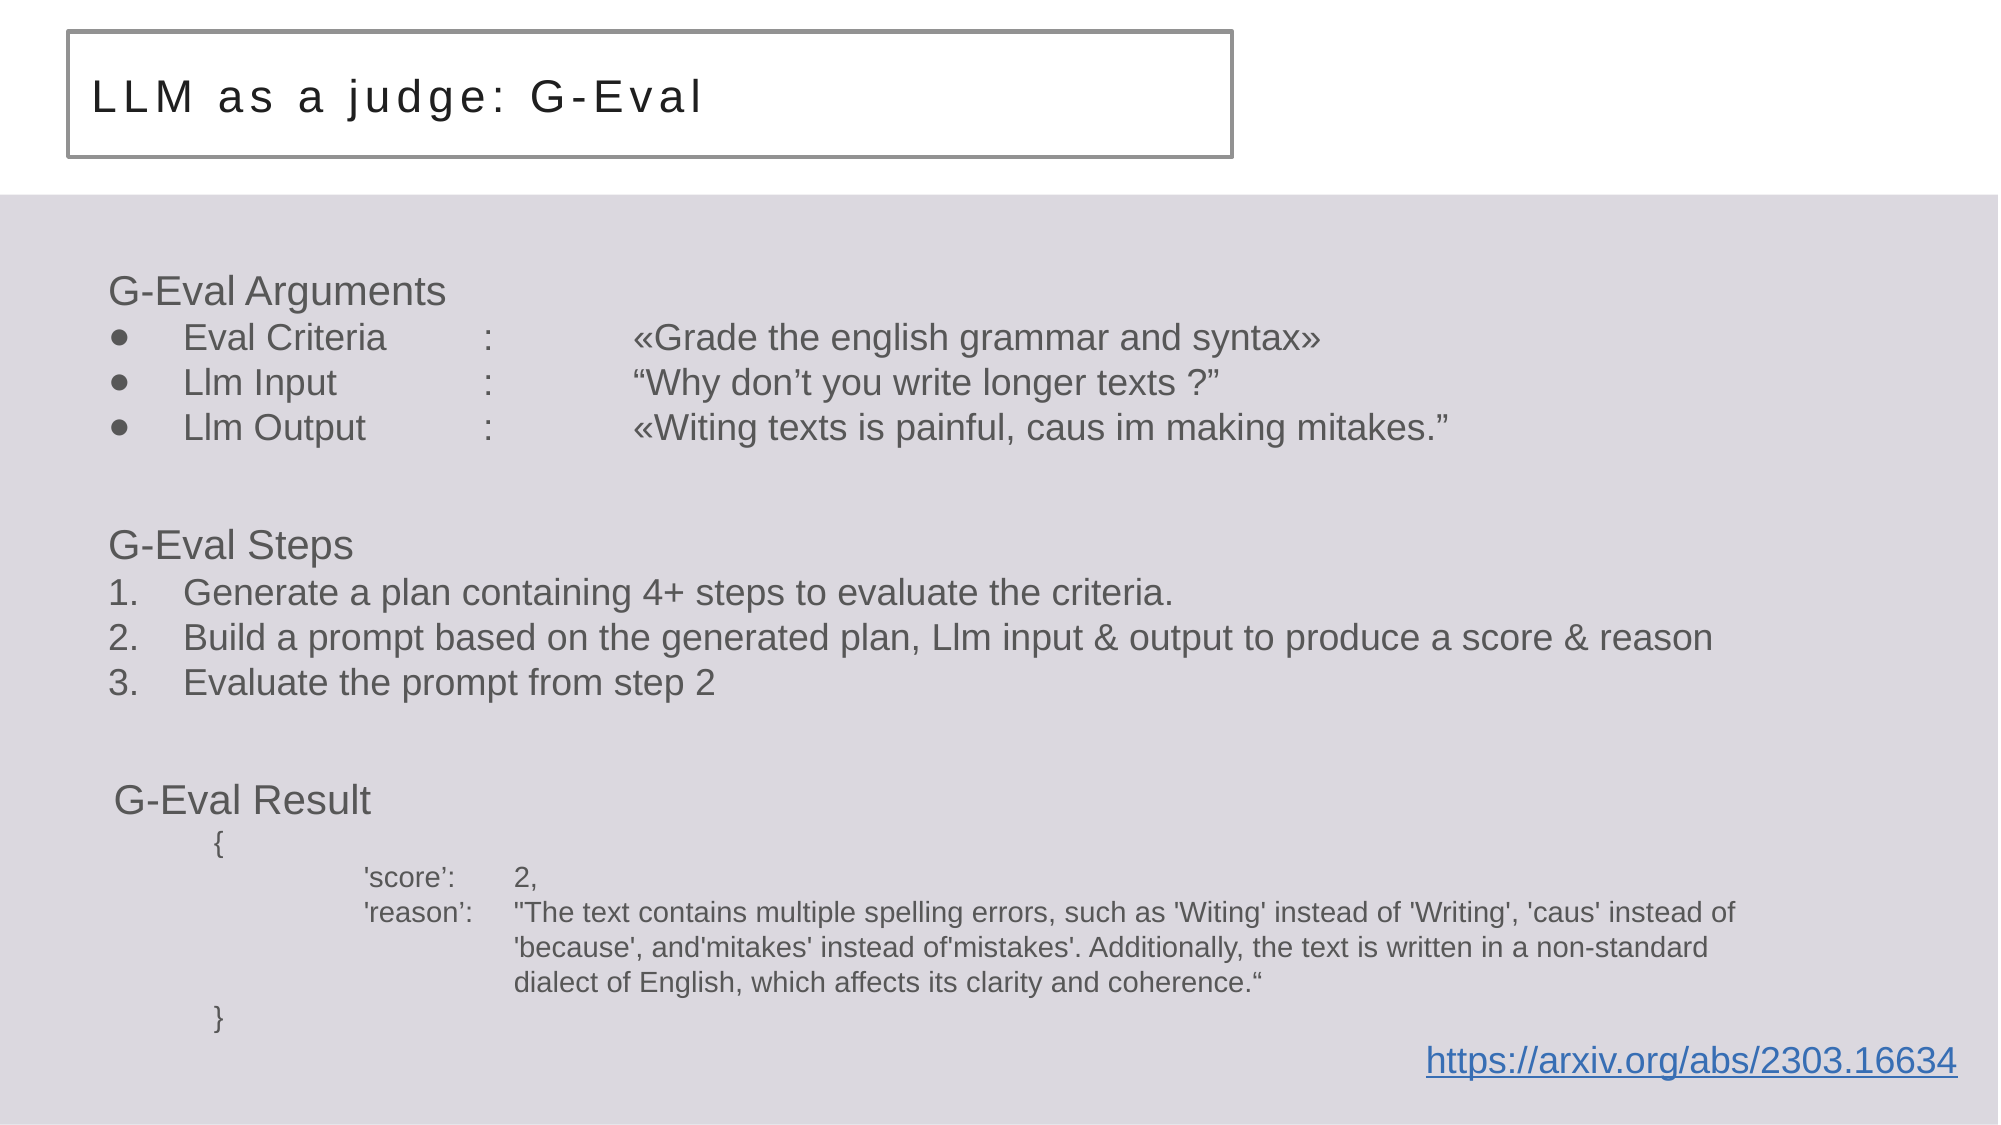

# LLM as a judge: G-Eval
G-Eval Arguments
Eval Criteria	:	«Grade the english grammar and syntax»
Llm Input	:	“Why don’t you write longer texts ?”
Llm Output	:	«Witing texts is painful, caus im making mitakes.”
G-Eval Steps
Generate a plan containing 4+ steps to evaluate the criteria.
Build a prompt based on the generated plan, Llm input & output to produce a score & reason
Evaluate the prompt from step 2
G-Eval Result
{
	'score’: 	2,
 	'reason’: 	"The text contains multiple spelling errors, such as 'Witing' instead of 'Writing', 'caus' instead of
		'because', and'mitakes' instead of'mistakes'. Additionally, the text is written in a non-standard
		dialect of English, which affects its clarity and coherence.“
}

https://arxiv.org/abs/2303.16634